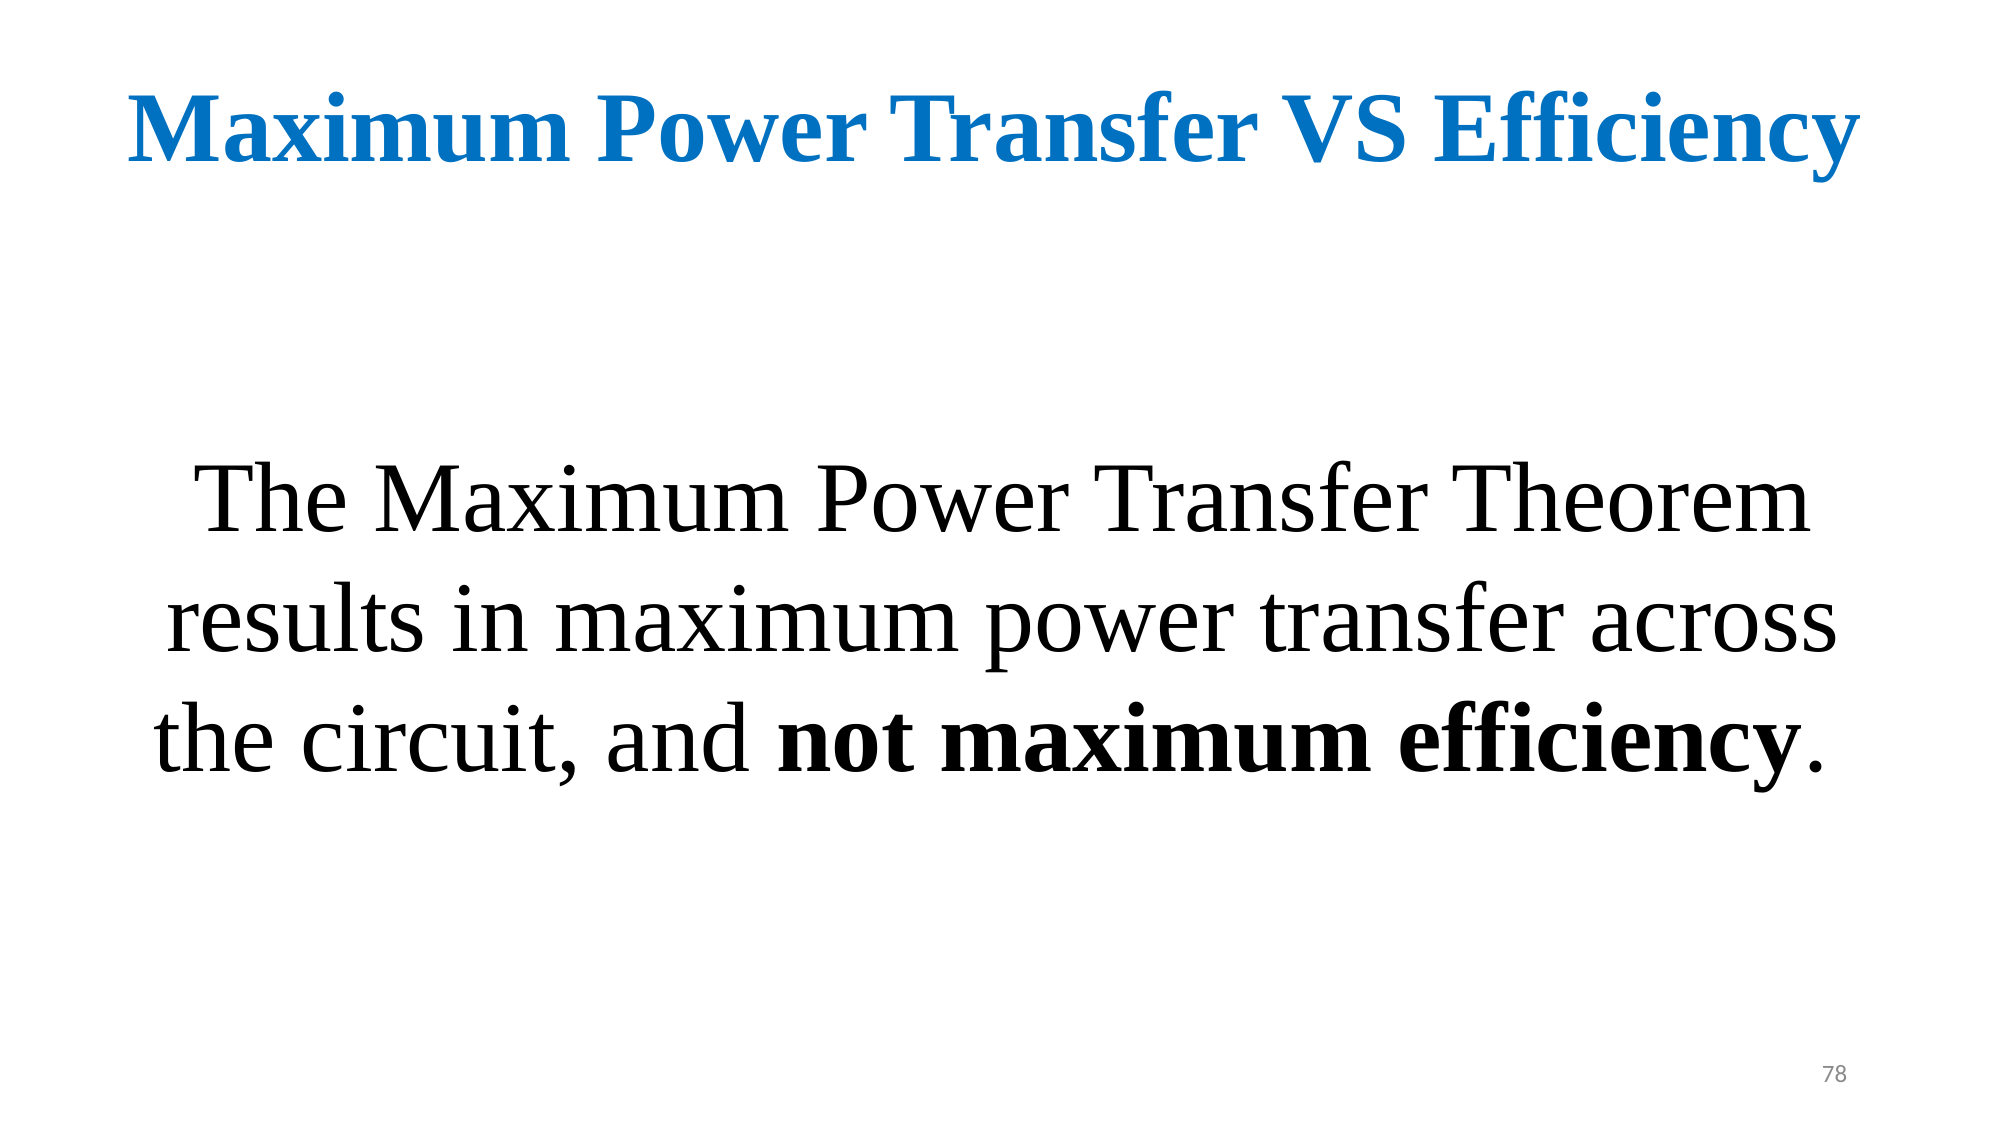

# Maximum Power Transfer VS Efficiency
The Maximum Power Transfer Theorem results in maximum power transfer across the circuit, and not maximum efficiency.
78